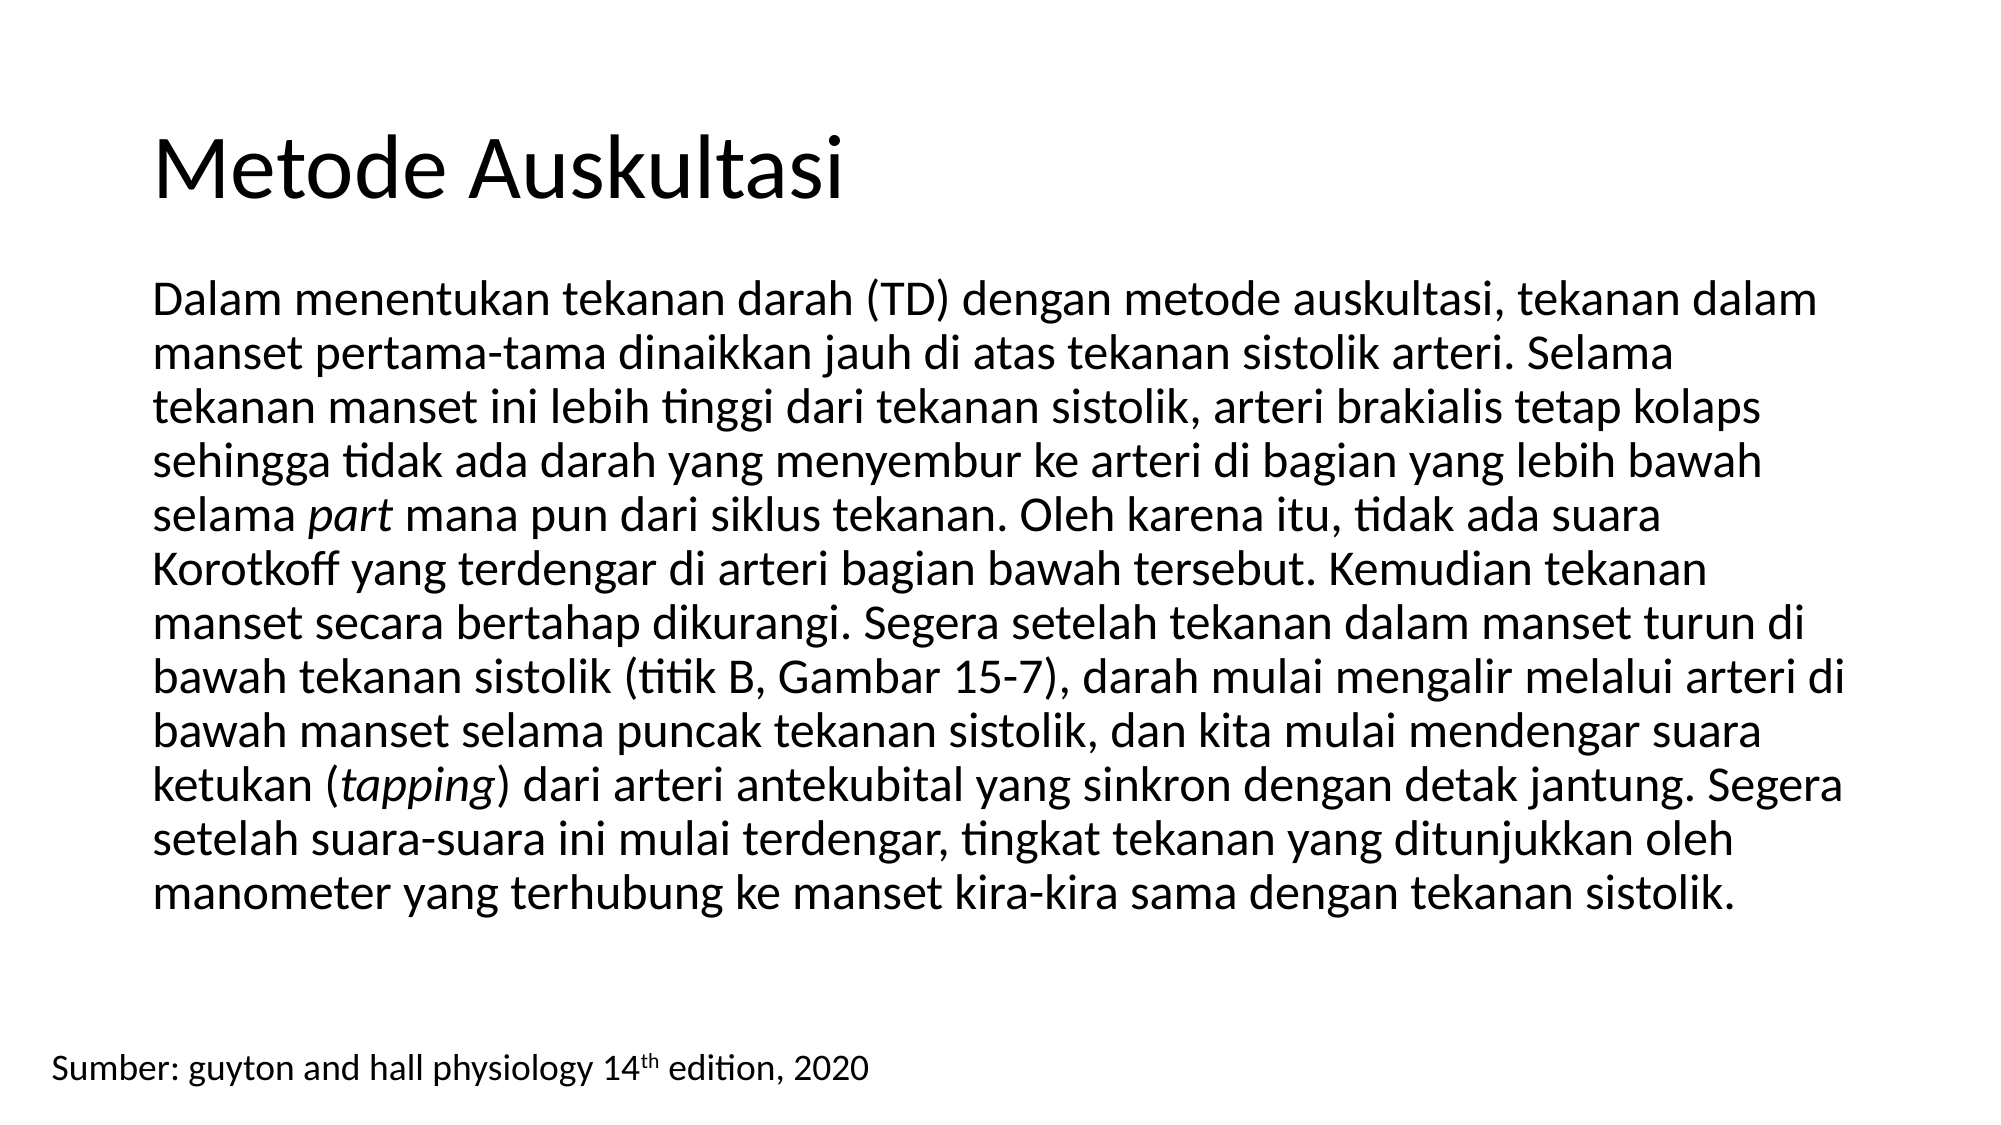

# Metode Auskultasi
Dalam menentukan tekanan darah (TD) dengan metode auskultasi, tekanan dalam manset pertama-tama dinaikkan jauh di atas tekanan sistolik arteri. Selama tekanan manset ini lebih tinggi dari tekanan sistolik, arteri brakialis tetap kolaps sehingga tidak ada darah yang menyembur ke arteri di bagian yang lebih bawah selama part mana pun dari siklus tekanan. Oleh karena itu, tidak ada suara Korotkoff yang terdengar di arteri bagian bawah tersebut. Kemudian tekanan manset secara bertahap dikurangi. Segera setelah tekanan dalam manset turun di bawah tekanan sistolik (titik B, Gambar 15-7), darah mulai mengalir melalui arteri di bawah manset selama puncak tekanan sistolik, dan kita mulai mendengar suara ketukan (tapping) dari arteri antekubital yang sinkron dengan detak jantung. Segera setelah suara-suara ini mulai terdengar, tingkat tekanan yang ditunjukkan oleh manometer yang terhubung ke manset kira-kira sama dengan tekanan sistolik.
Sumber: guyton and hall physiology 14th edition, 2020